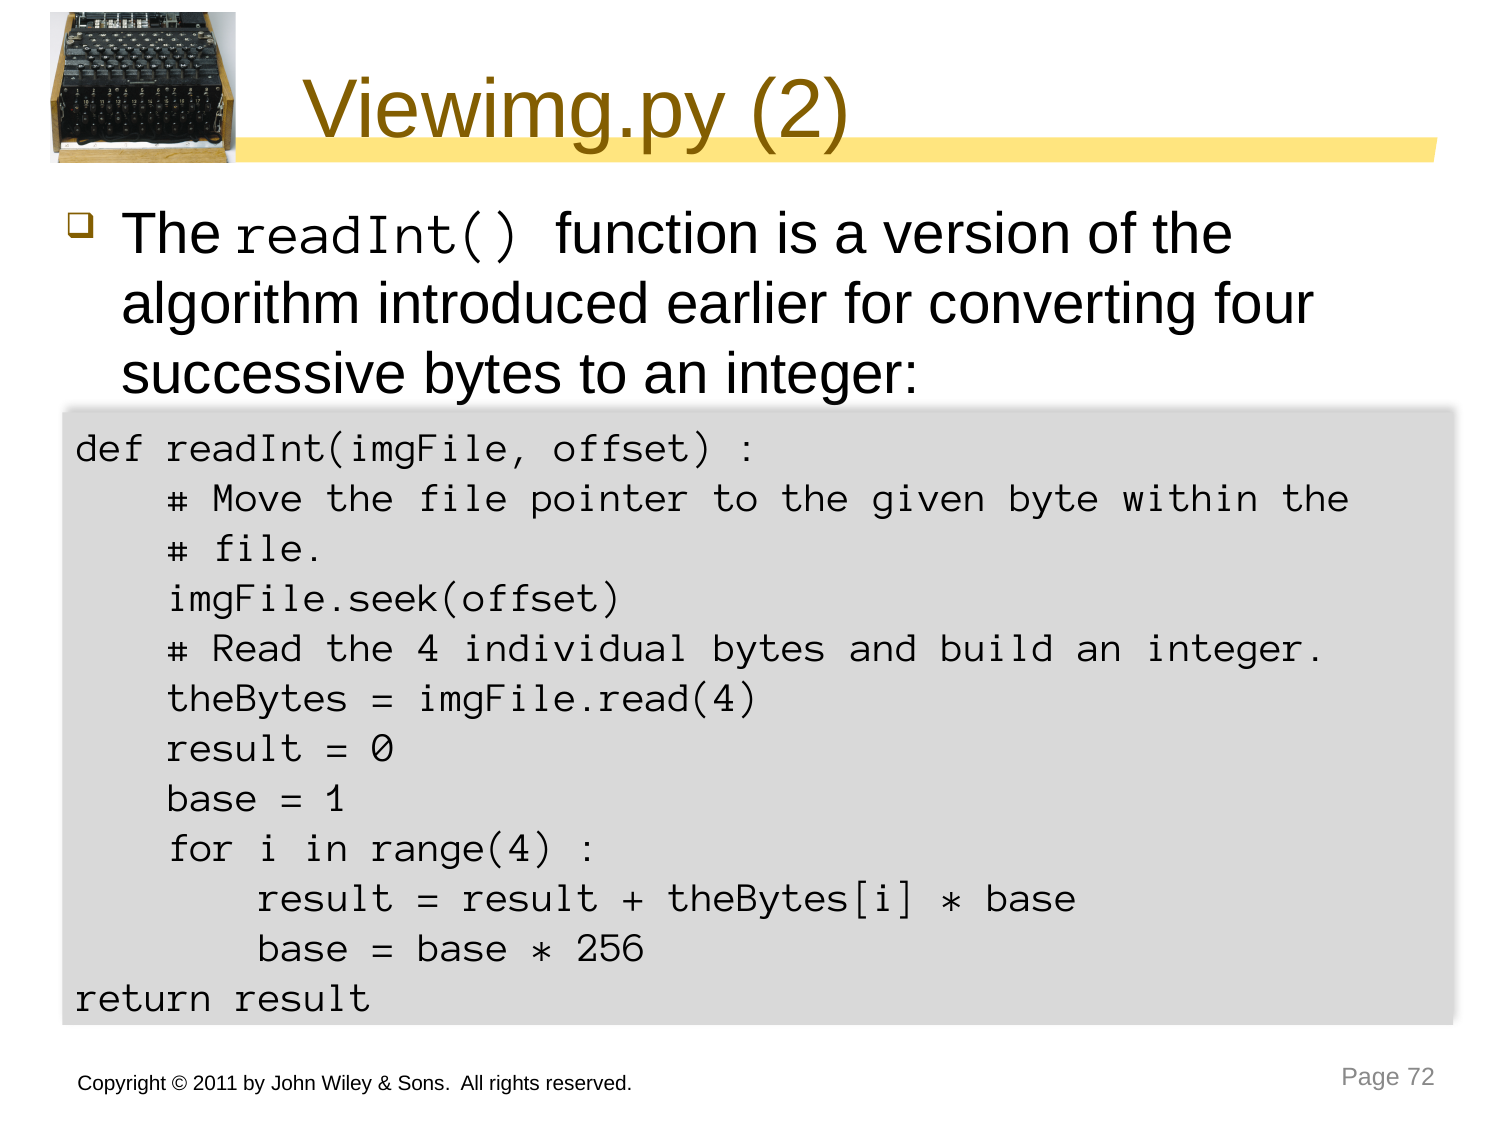

# Viewimg.py (2)
The readInt() function is a version of the algorithm introduced earlier for converting four successive bytes to an integer:
def readInt(imgFile, offset) :
    # Move the file pointer to the given byte within the
    # file.
    imgFile.seek(offset)
    # Read the 4 individual bytes and build an integer.
    theBytes = imgFile.read(4)
    result = 0
    base = 1
    for i in range(4) :
        result = result + theBytes[i] * base
        base = base * 256
return result

Copyright © 2011 by John Wiley & Sons.  All rights reserved.
Page 72